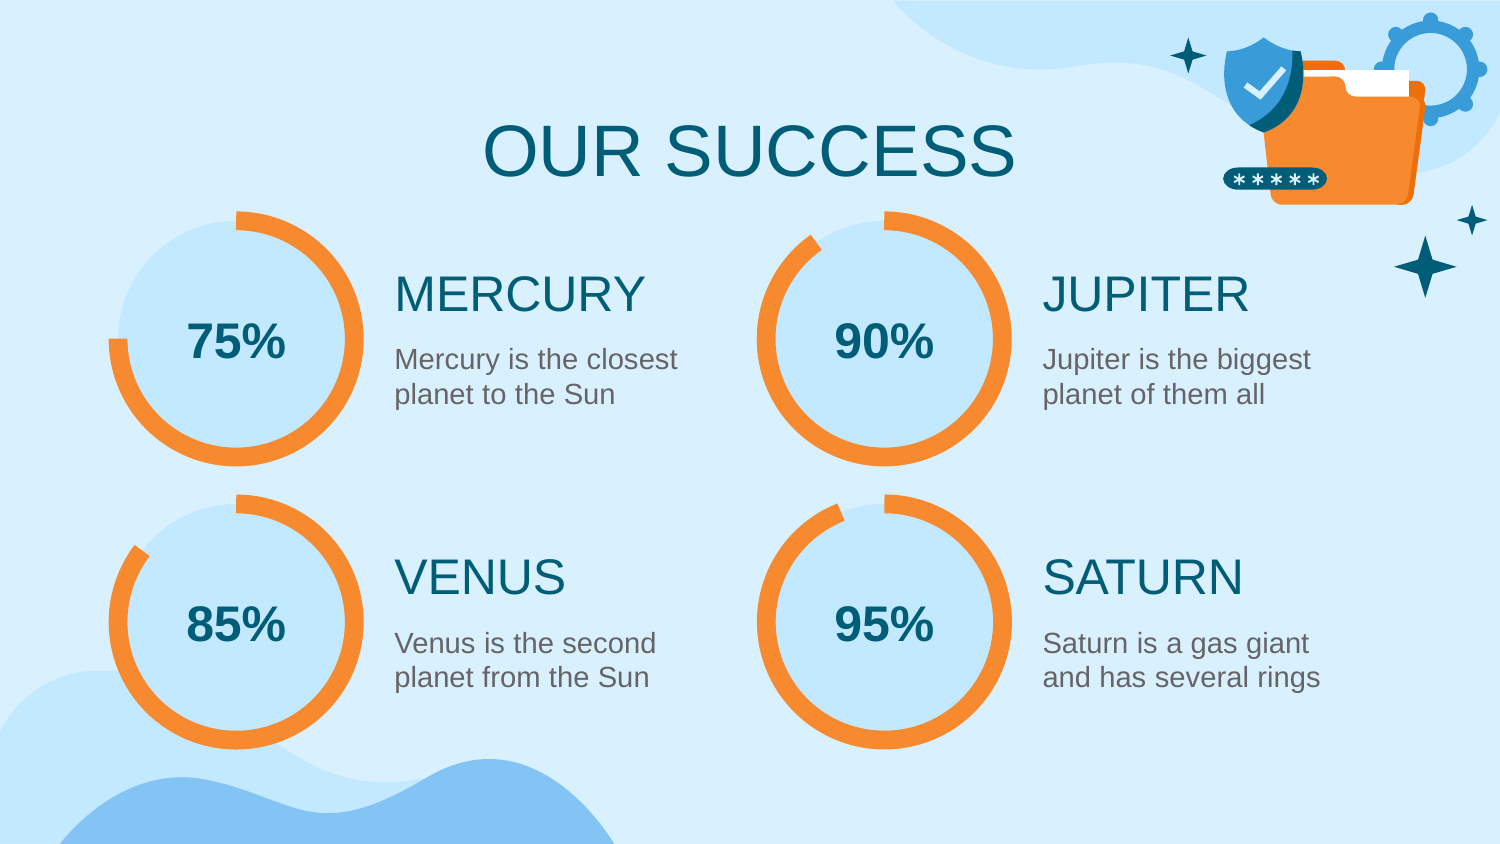

OUR SUCCESS

# MERCURY
JUPITER
75%
90%
Mercury is the closest planet to the Sun
Jupiter is the biggest planet of them all

VENUS
SATURN
85%
95%
Venus is the second planet from the Sun
Saturn is a gas giant and has several rings